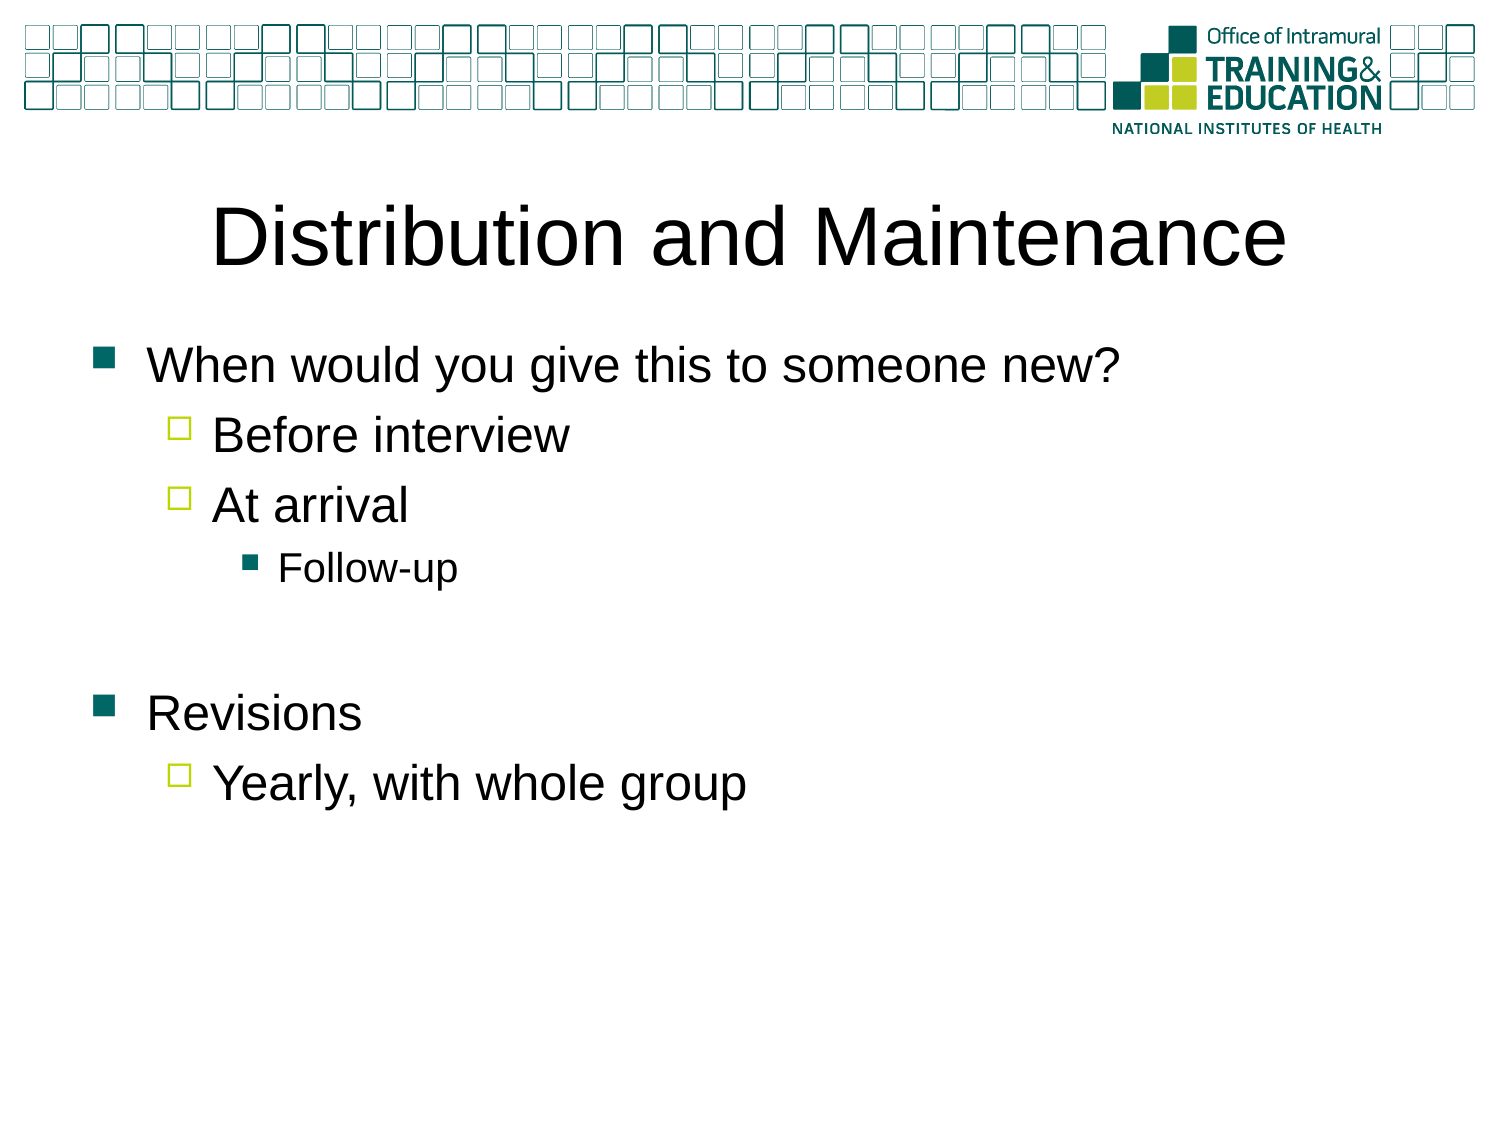

# Distribution and Maintenance
When would you give this to someone new?
Before interview
At arrival
Follow-up

Revisions
Yearly, with whole group